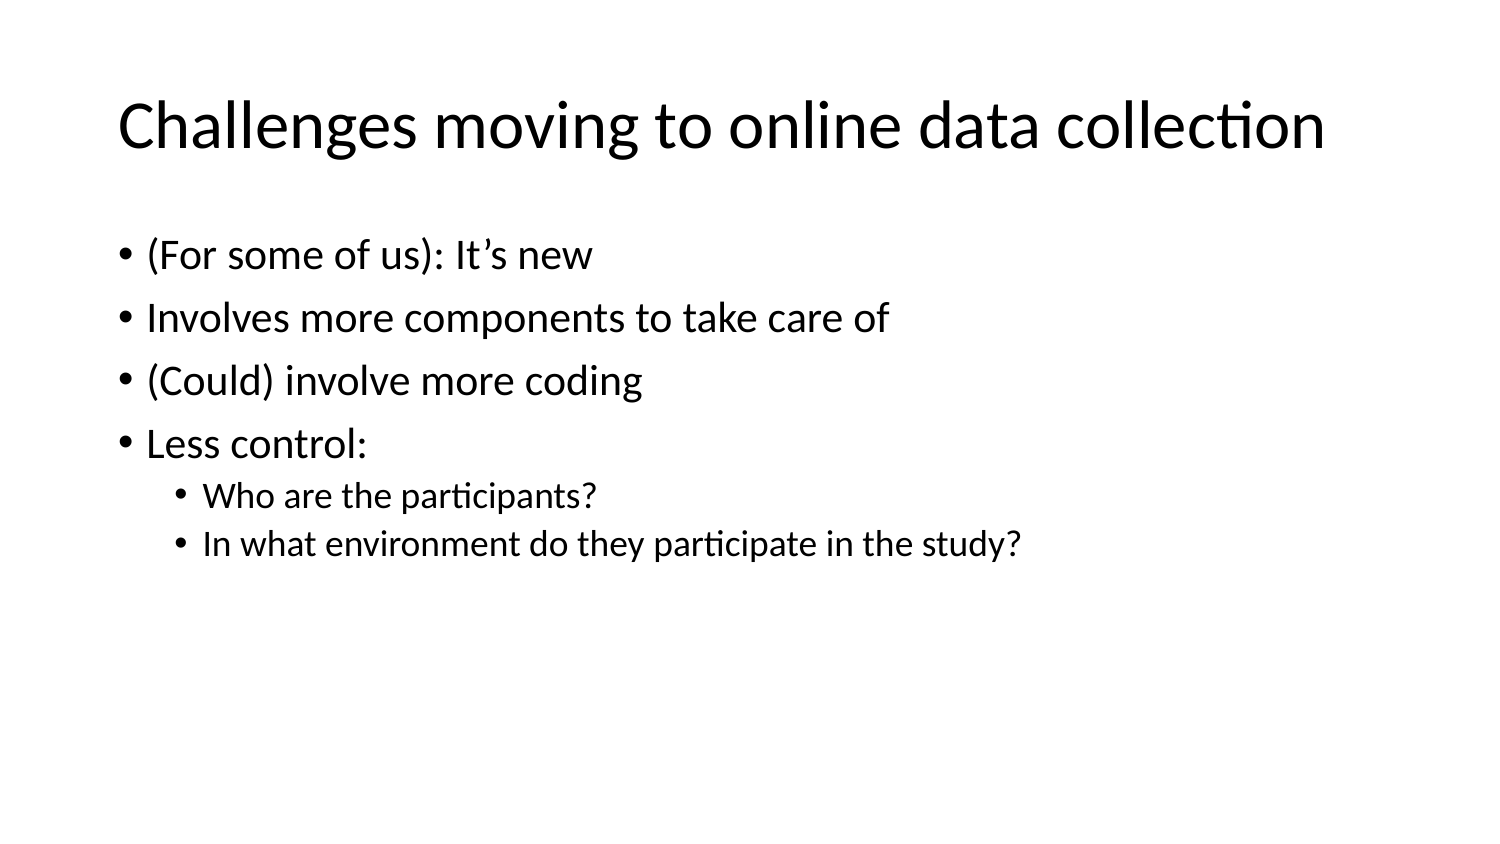

# Challenges moving to online data collection
(For some of us): It’s new
Involves more components to take care of
(Could) involve more coding
Less control:
Who are the participants?
In what environment do they participate in the study?